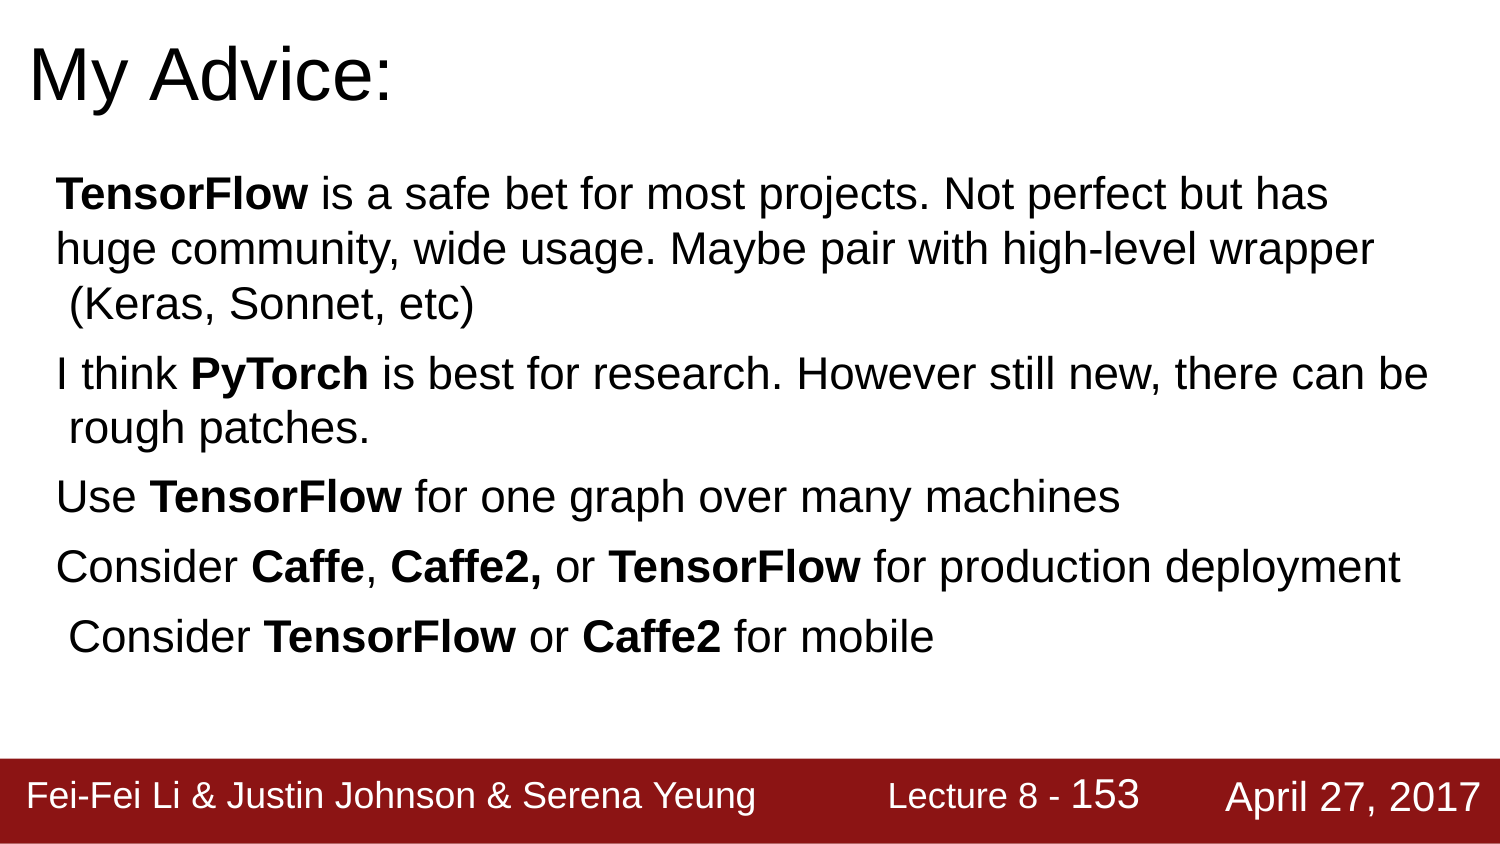

# My Advice:
TensorFlow is a safe bet for most projects. Not perfect but has  huge community, wide usage. Maybe pair with high-level wrapper  (Keras, Sonnet, etc)
I think PyTorch is best for research. However still new, there can be  rough patches.
Use TensorFlow for one graph over many machines
Consider Caffe, Caffe2, or TensorFlow for production deployment  Consider TensorFlow or Caffe2 for mobile
Lecture 8 - 153
April 27, 2017
Fei-Fei Li & Justin Johnson & Serena Yeung